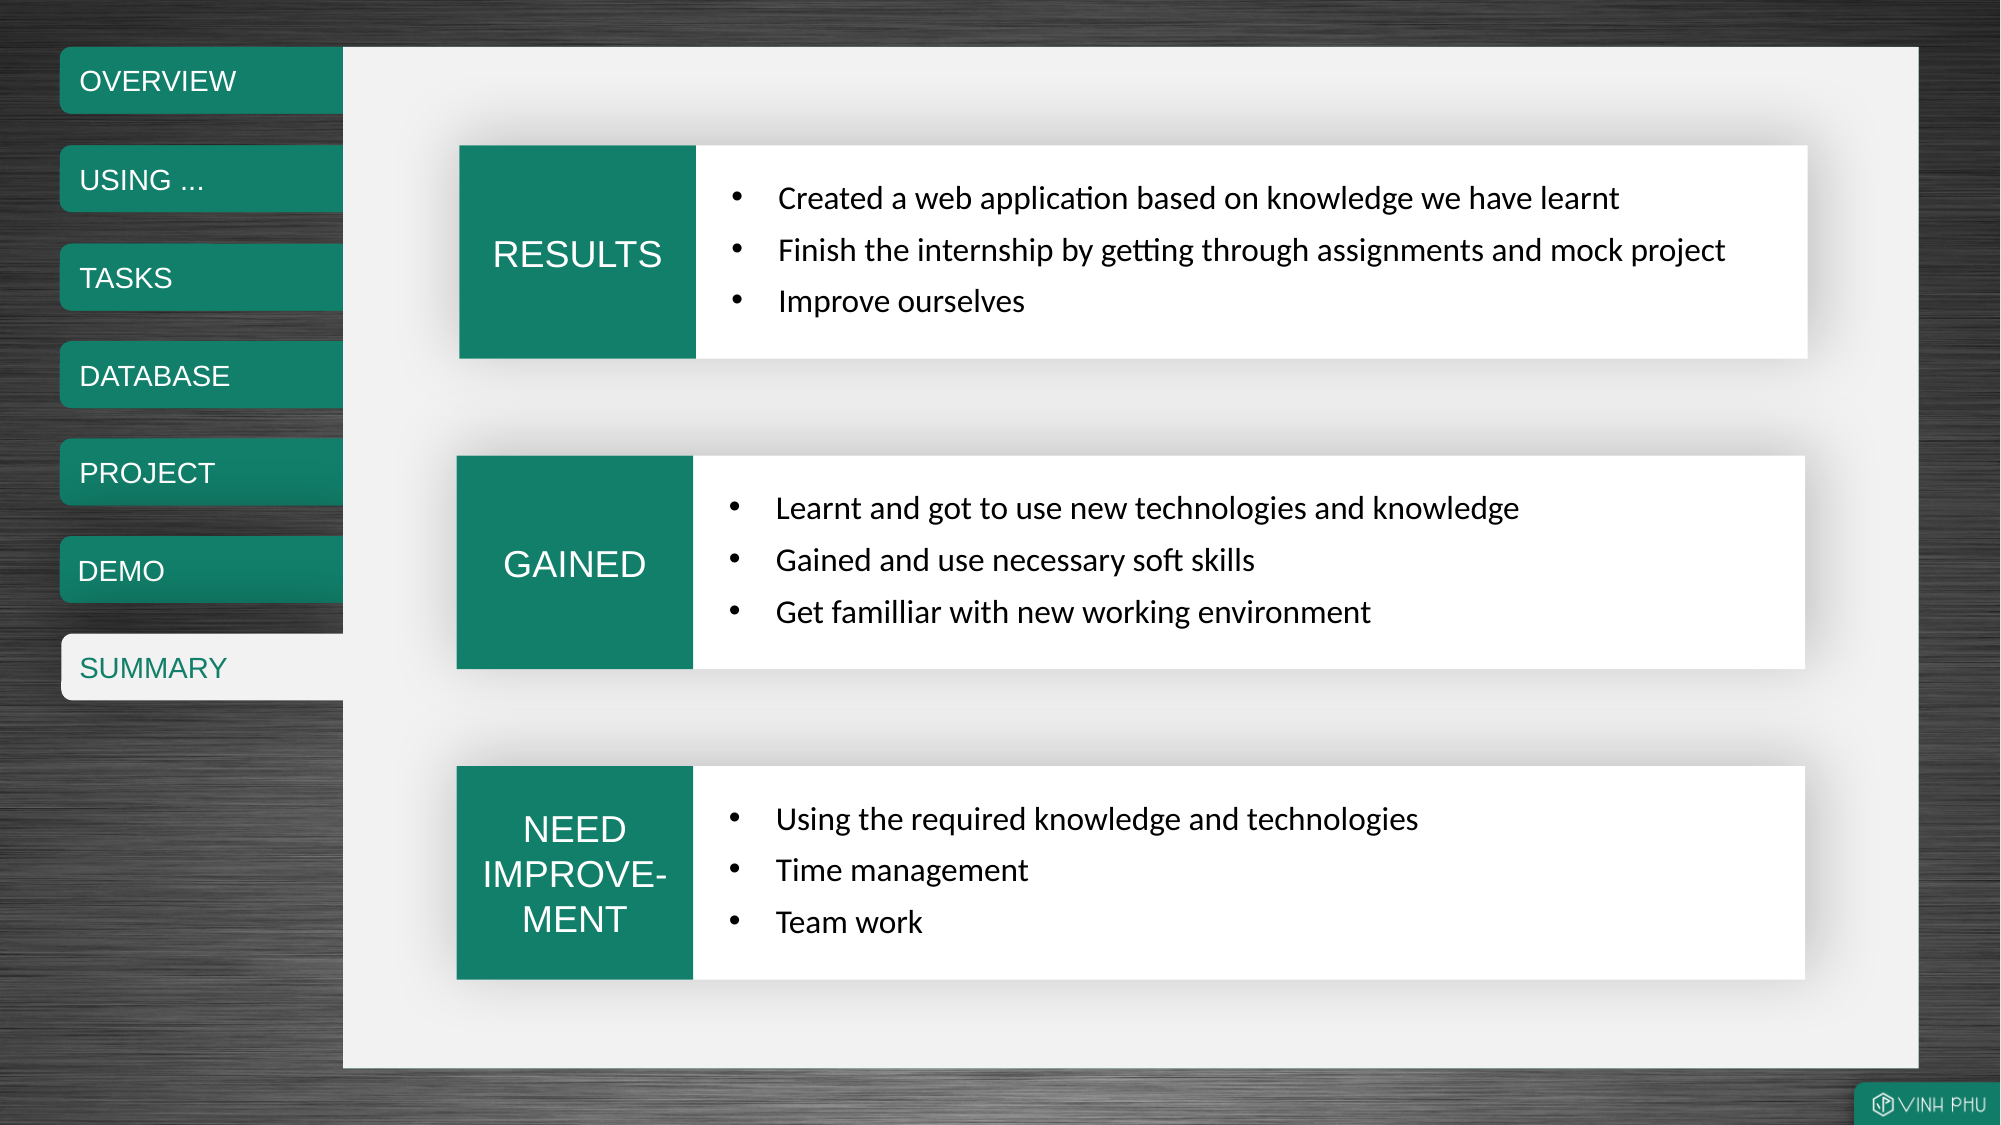

OVERVIEW

USING ...
RESULTS

Created a web application based on knowledge we have learnt
Finish the internship by getting through assignments and mock project
Improve ourselves
TASKS
DATABASE
PROJECT
GAINED

Learnt and got to use new technologies and knowledge
Gained and use necessary soft skills
Get familliar with new working environment
DEMO
SUMMARY
NEED IMPROVE-MENT

Using the required knowledge and technologies
Time management
Team work